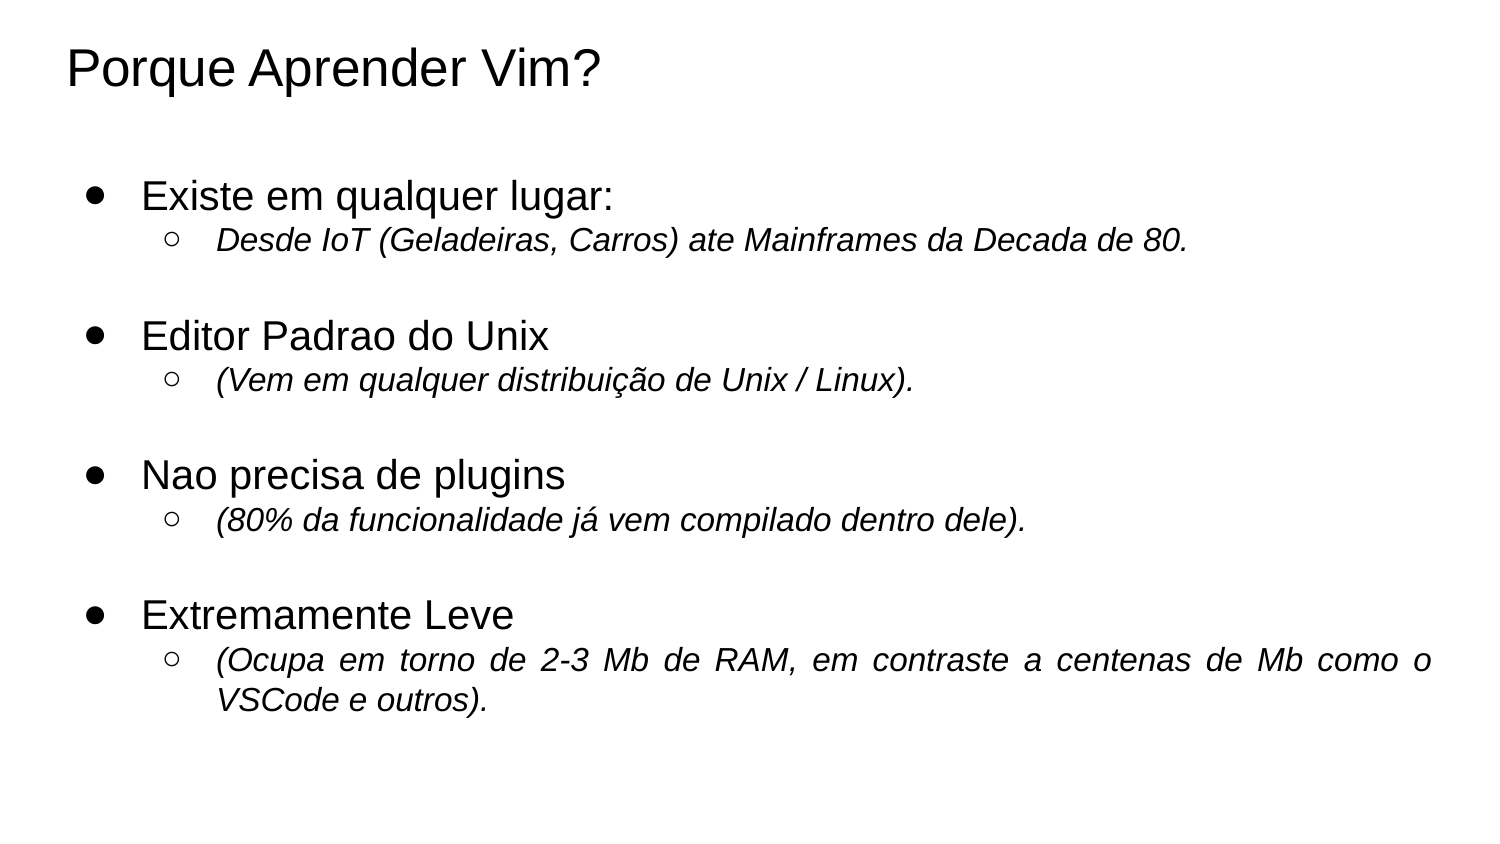

# Porque Aprender Vim?
Existe em qualquer lugar:
Desde IoT (Geladeiras, Carros) ate Mainframes da Decada de 80.

Editor Padrao do Unix
(Vem em qualquer distribuição de Unix / Linux).

Nao precisa de plugins
(80% da funcionalidade já vem compilado dentro dele).

Extremamente Leve
(Ocupa em torno de 2-3 Mb de RAM, em contraste a centenas de Mb como o VSCode e outros).